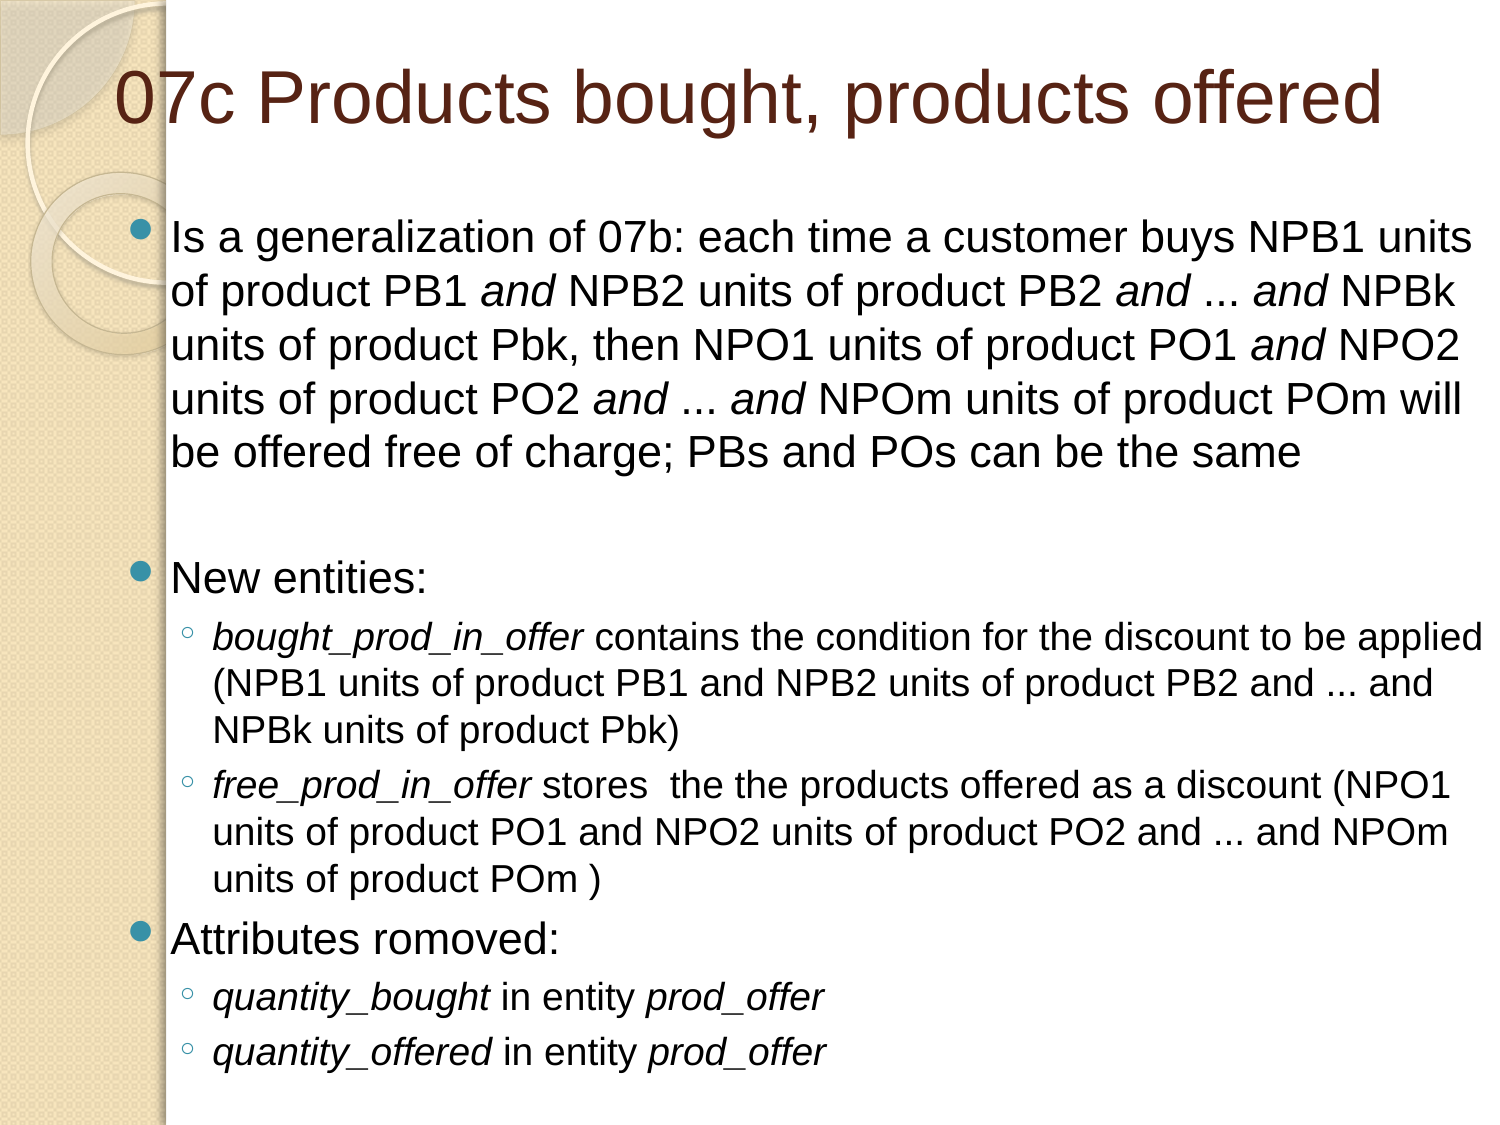

# 07c Products bought, products offered
Is a generalization of 07b: each time a customer buys NPB1 units of product PB1 and NPB2 units of product PB2 and ... and NPBk units of product Pbk, then NPO1 units of product PO1 and NPO2 units of product PO2 and ... and NPOm units of product POm will be offered free of charge; PBs and POs can be the same

New entities:
bought_prod_in_offer contains the condition for the discount to be applied (NPB1 units of product PB1 and NPB2 units of product PB2 and ... and NPBk units of product Pbk)
free_prod_in_offer stores  the the products offered as a discount (NPO1 units of product PO1 and NPO2 units of product PO2 and ... and NPOm units of product POm )
Attributes romoved:
quantity_bought in entity prod_offer
quantity_offered in entity prod_offer